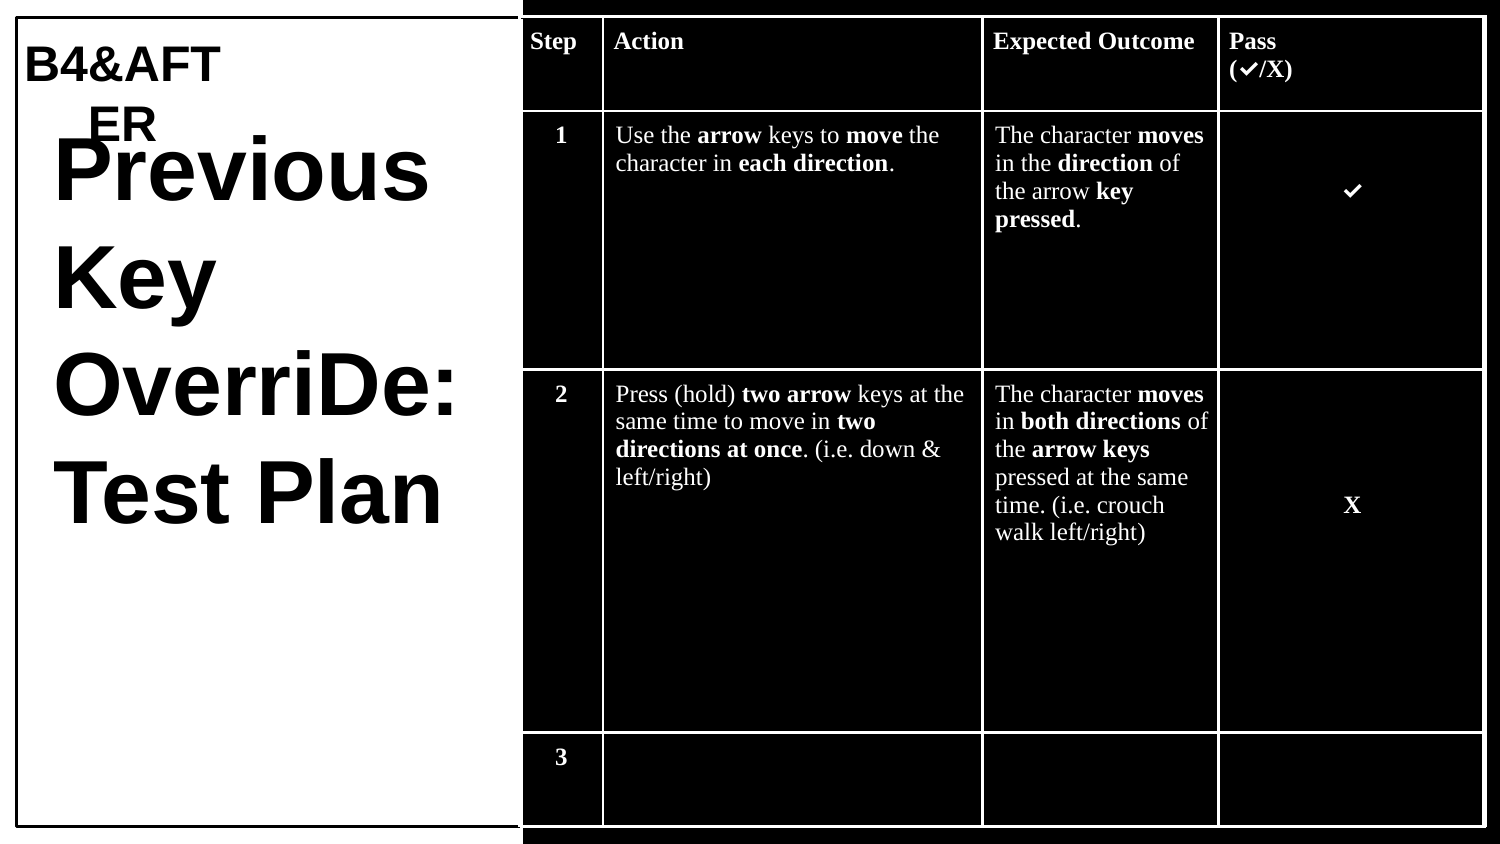

B4&AFTER
| Step | Action | Expected Outcome | Pass (✓/X) |
| --- | --- | --- | --- |
| 1 | Use the arrow keys to move the character in each direction. | The character moves in the direction of the arrow key pressed. | ✓ |
| 2 | Press (hold) two arrow keys at the same time to move in two directions at once. (i.e. down & left/right) | The character moves in both directions of the arrow keys pressed at the same time. (i.e. crouch walk left/right) | X |
| 3 |  |  |  |
# Previous Key OverriDe: Test Plan